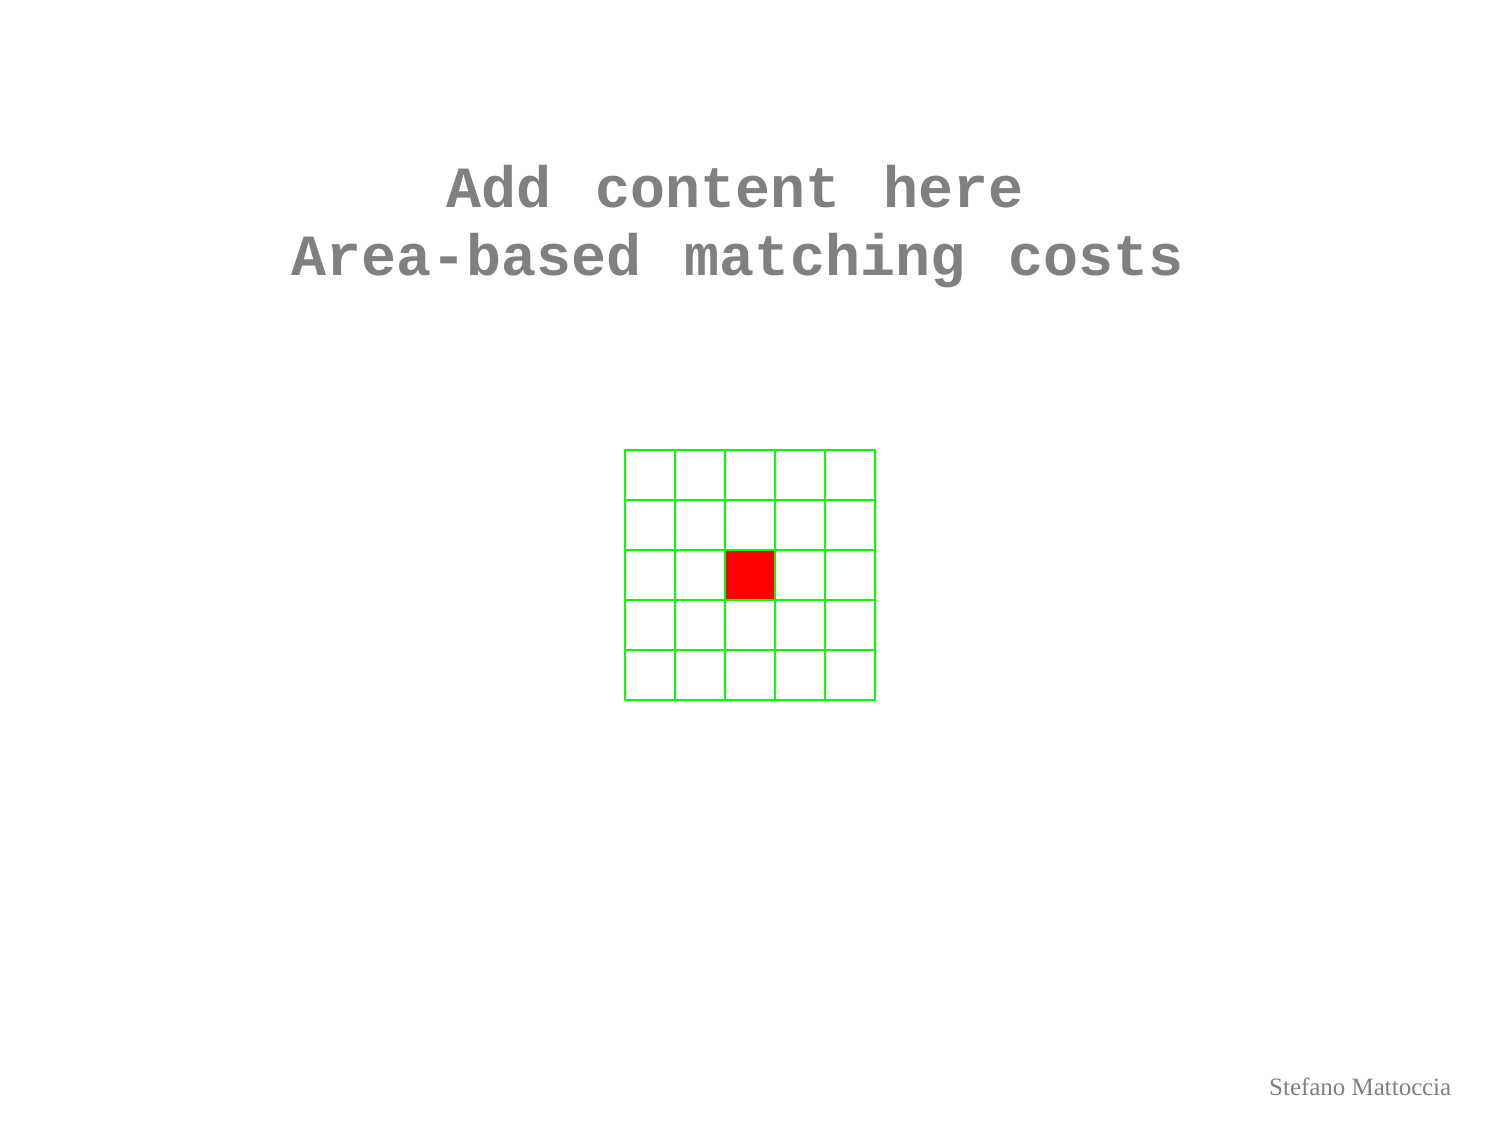

Add   content   here
Area-based   matching   costs

Stefano Mattoccia